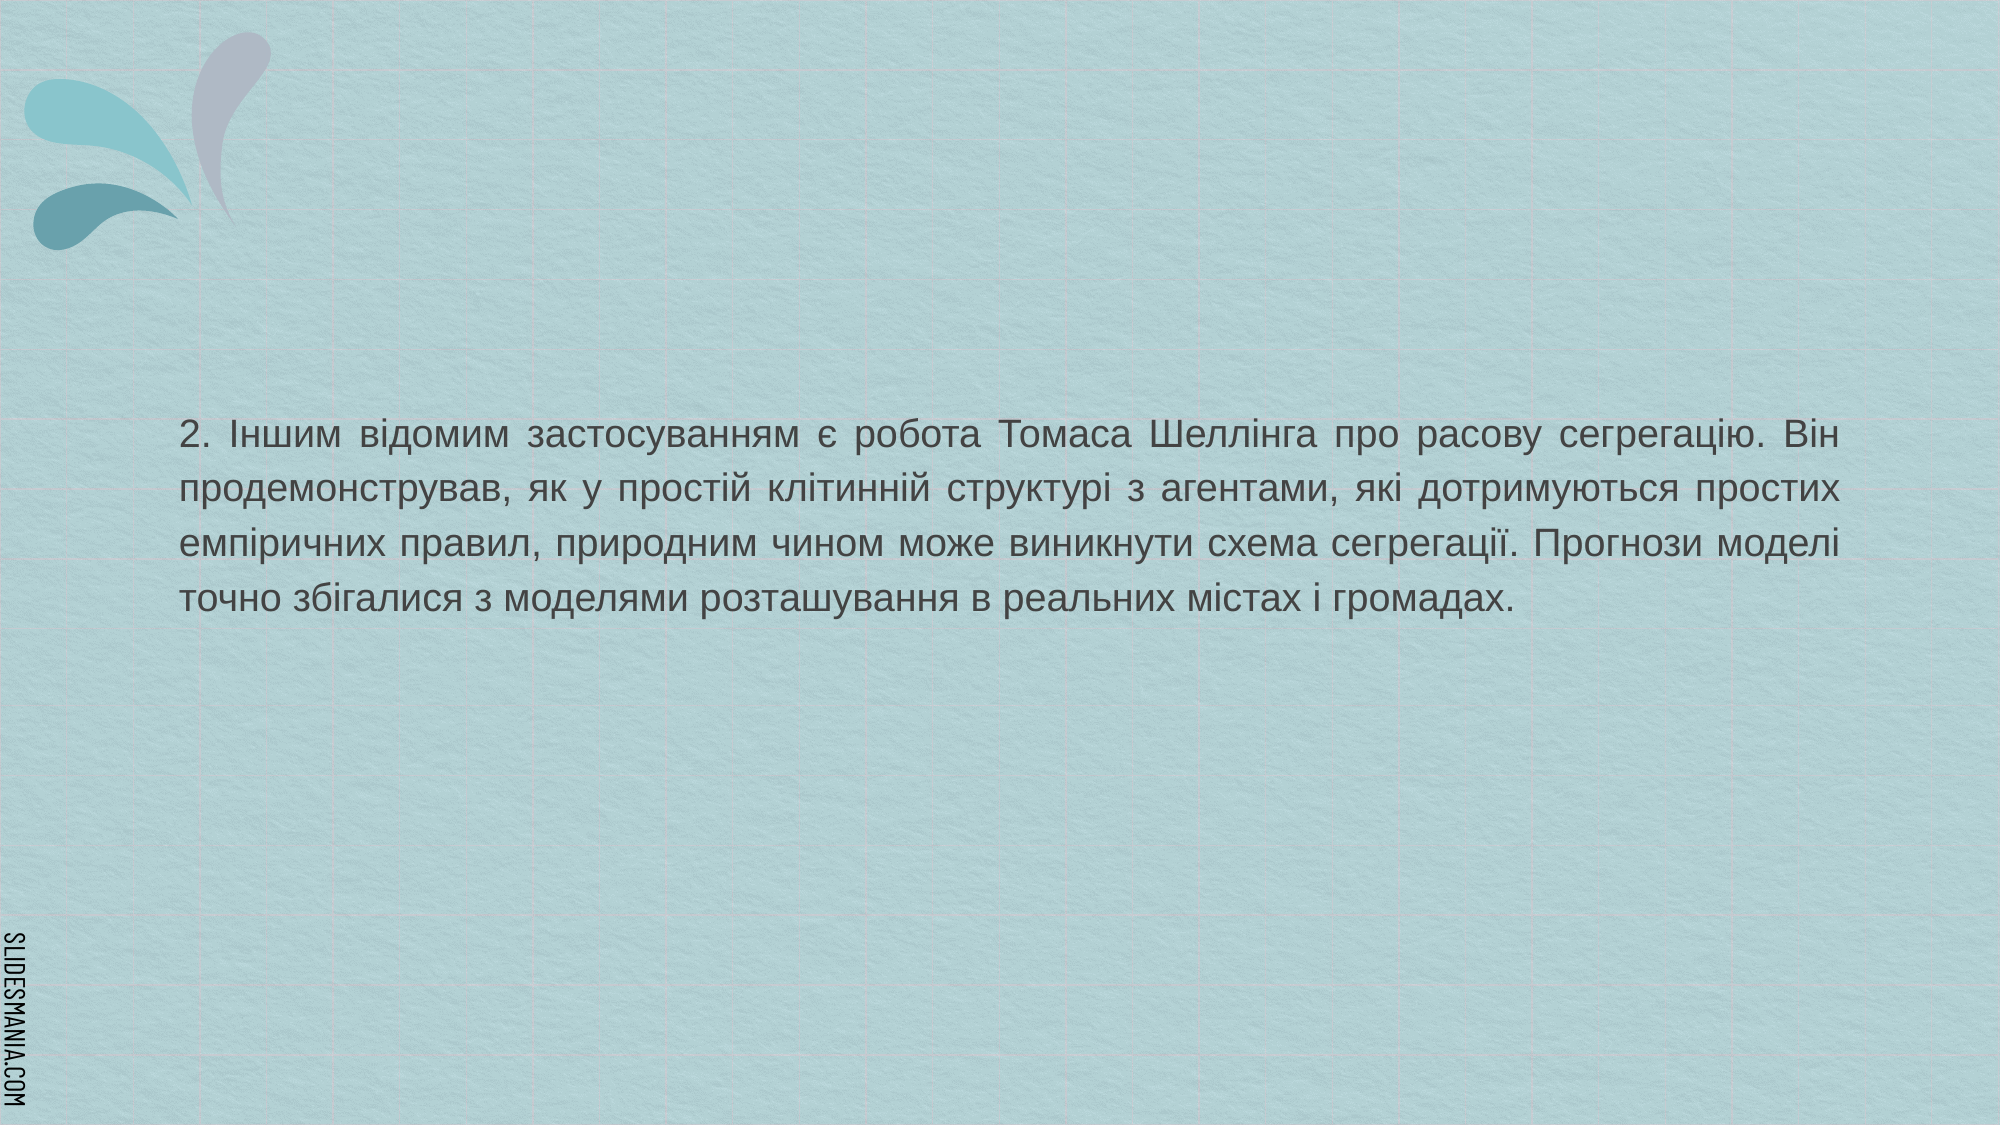

2. Іншим відомим застосуванням є робота Томаса Шеллінга про расову сегрегацію. Він продемонстрував, як у простій клітинній структурі з агентами, які дотримуються простих емпіричних правил, природним чином може виникнути схема сегрегації. Прогнози моделі точно збігалися з моделями розташування в реальних містах і громадах.